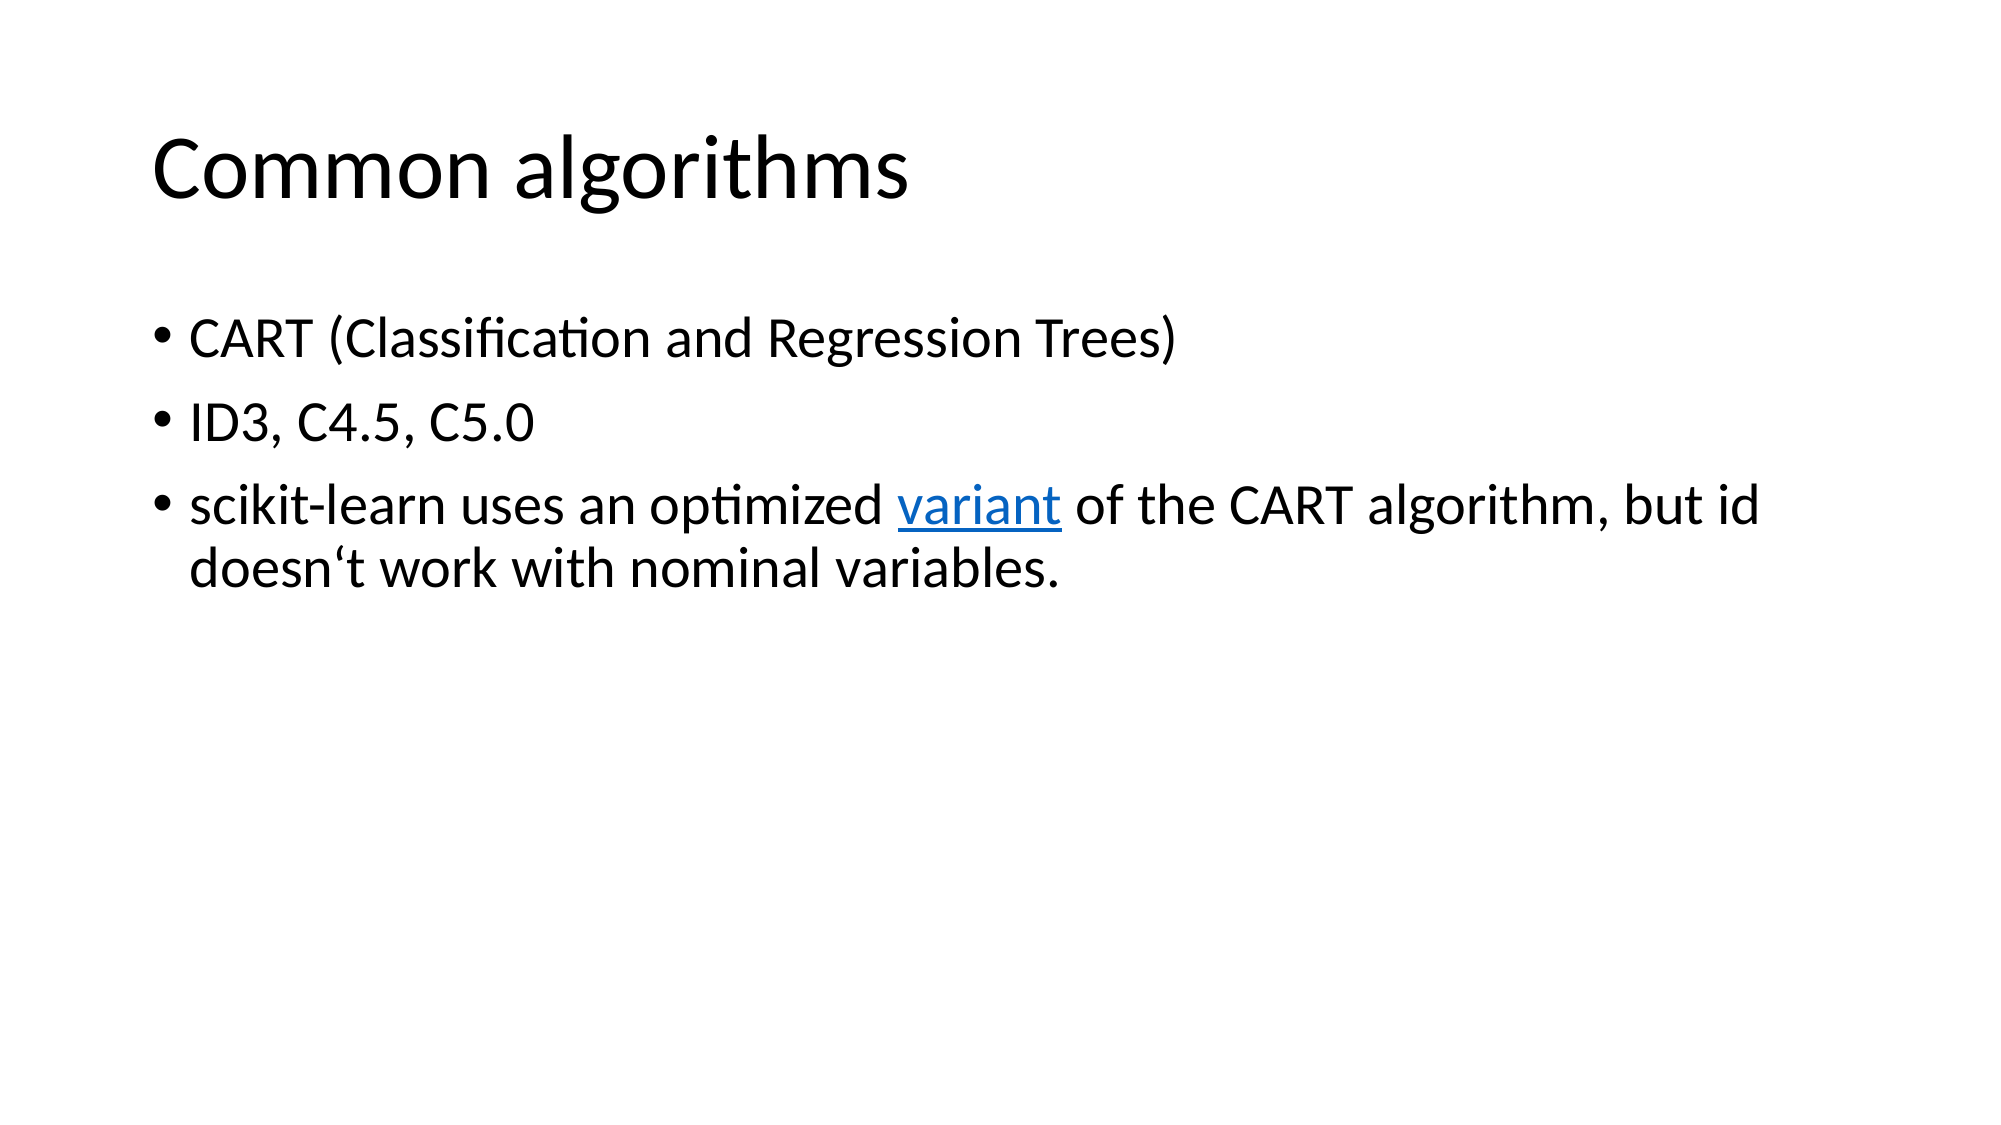

# Common algorithms
CART (Classification and Regression Trees)
ID3, C4.5, C5.0
scikit-learn uses an optimized variant of the CART algorithm, but id doesn‘t work with nominal variables.